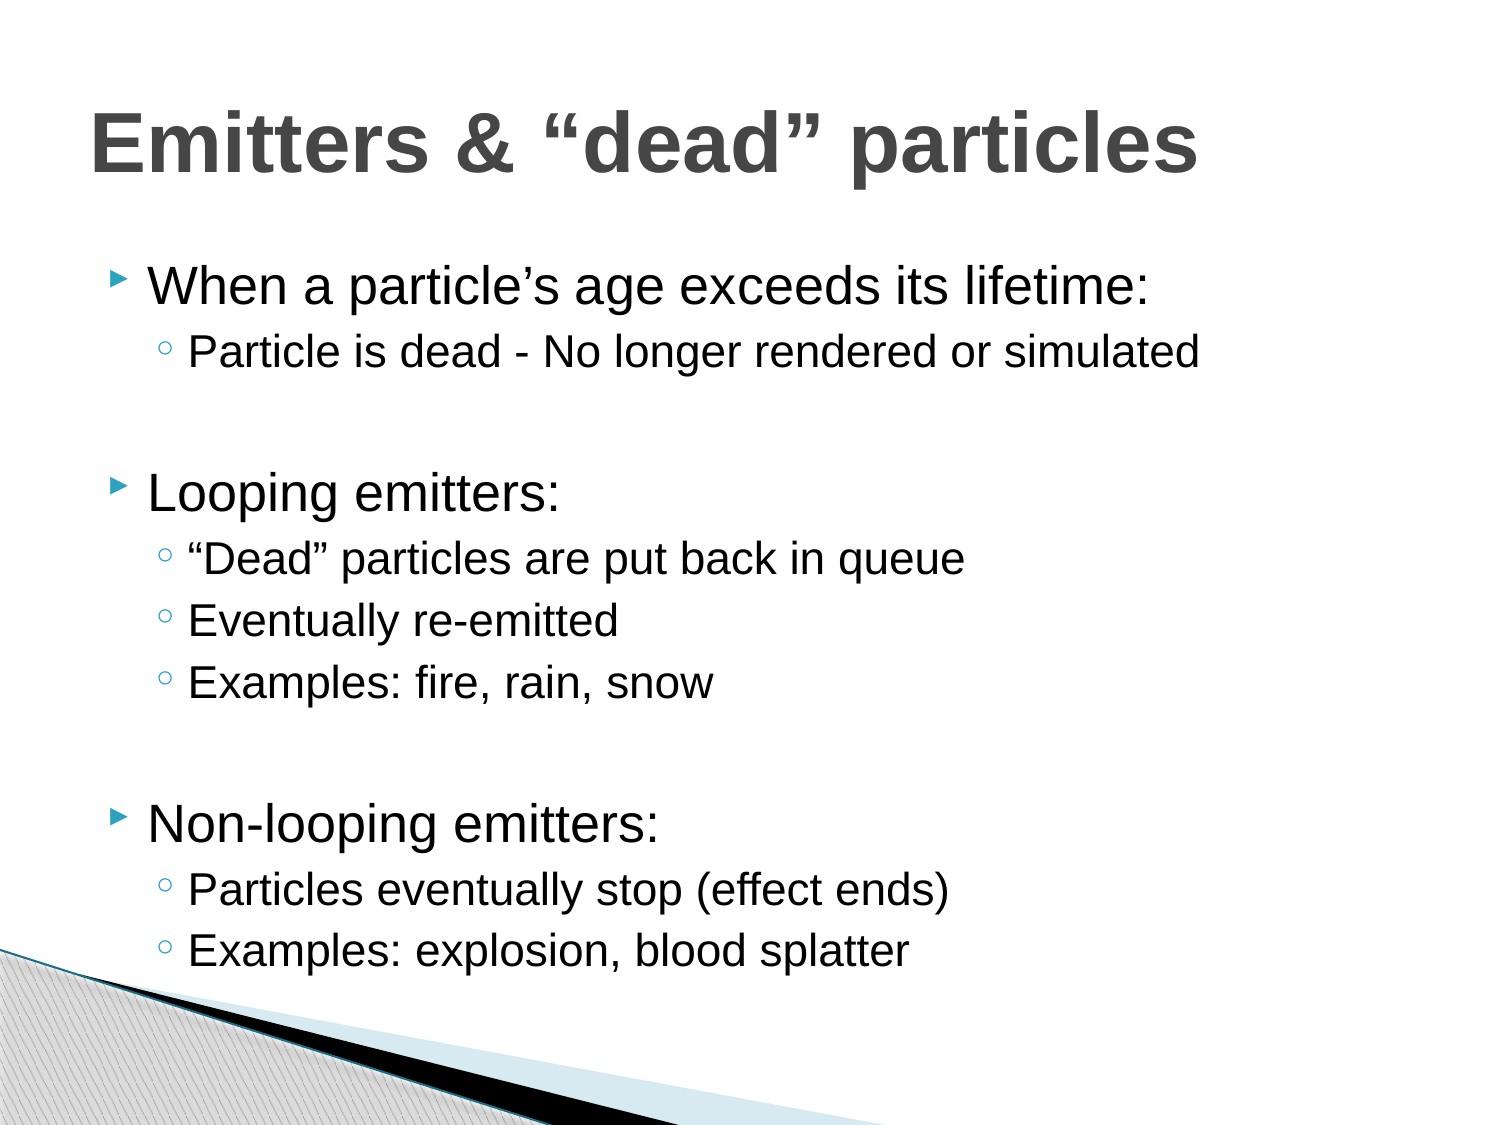

# Emitters & “dead” particles
When a particle’s age exceeds its lifetime:
Particle is dead - No longer rendered or simulated

Looping emitters:
“Dead” particles are put back in queue
Eventually re-emitted
Examples: fire, rain, snow

Non-looping emitters:
Particles eventually stop (effect ends)
Examples: explosion, blood splatter